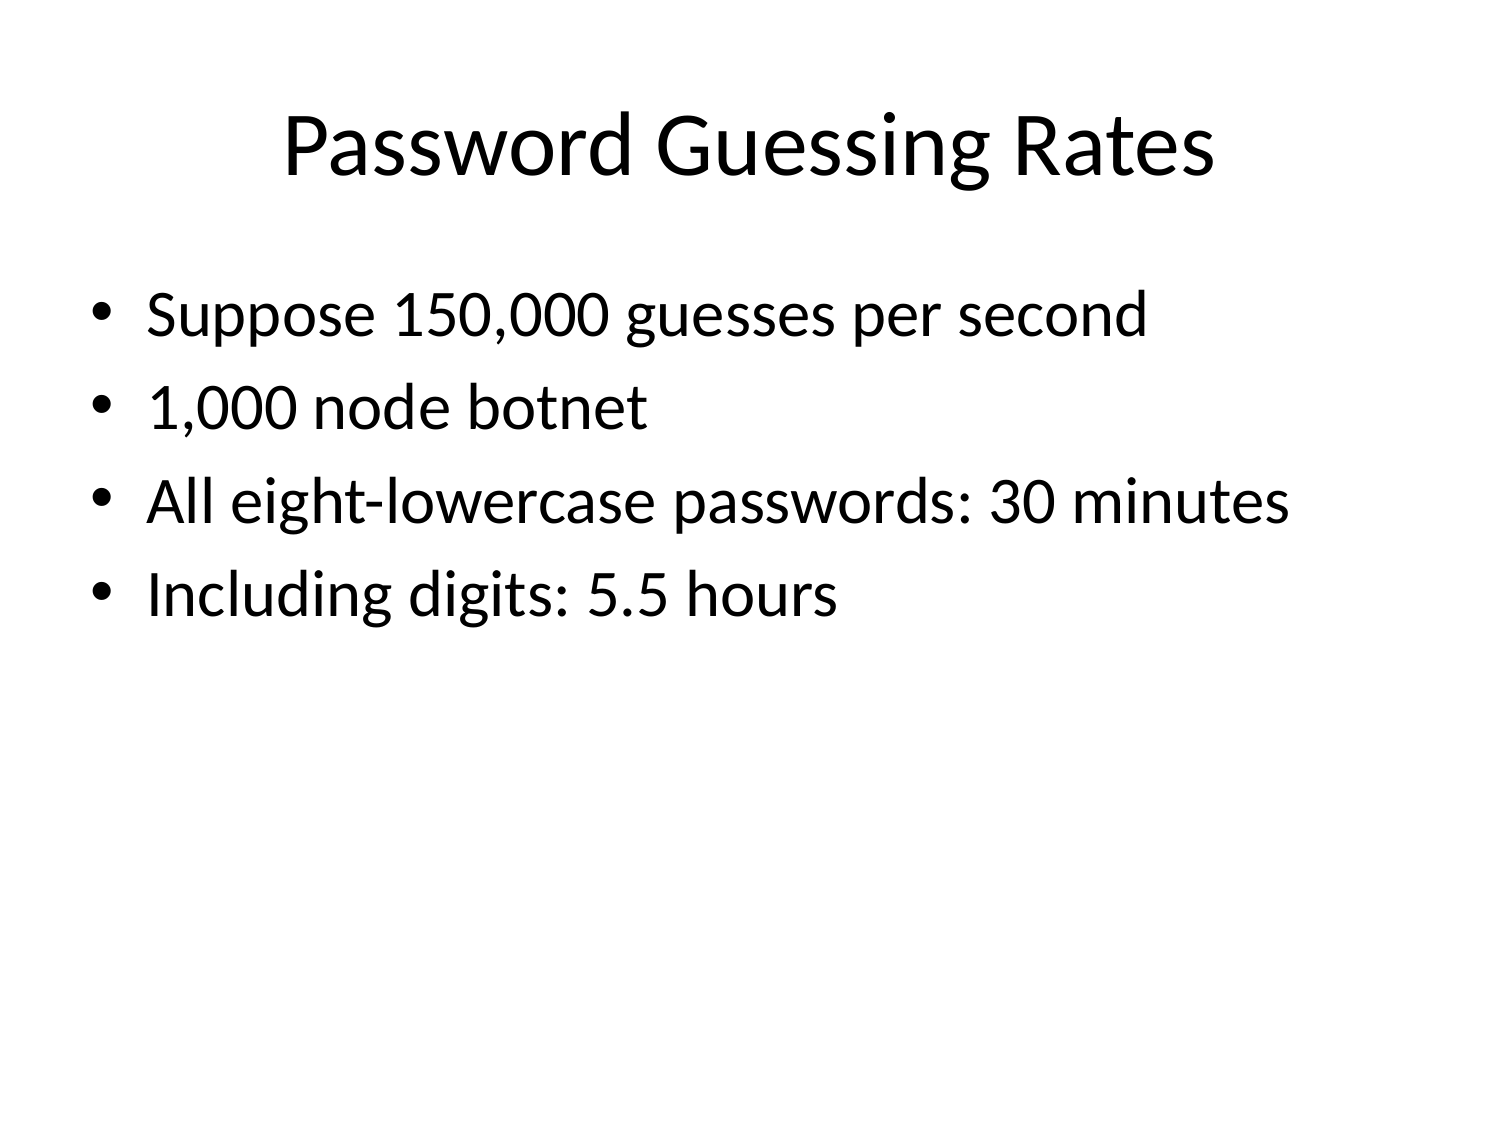

# Password Guessing Rates
Suppose 150,000 guesses per second
1,000 node botnet
All eight-lowercase passwords: 30 minutes
Including digits: 5.5 hours